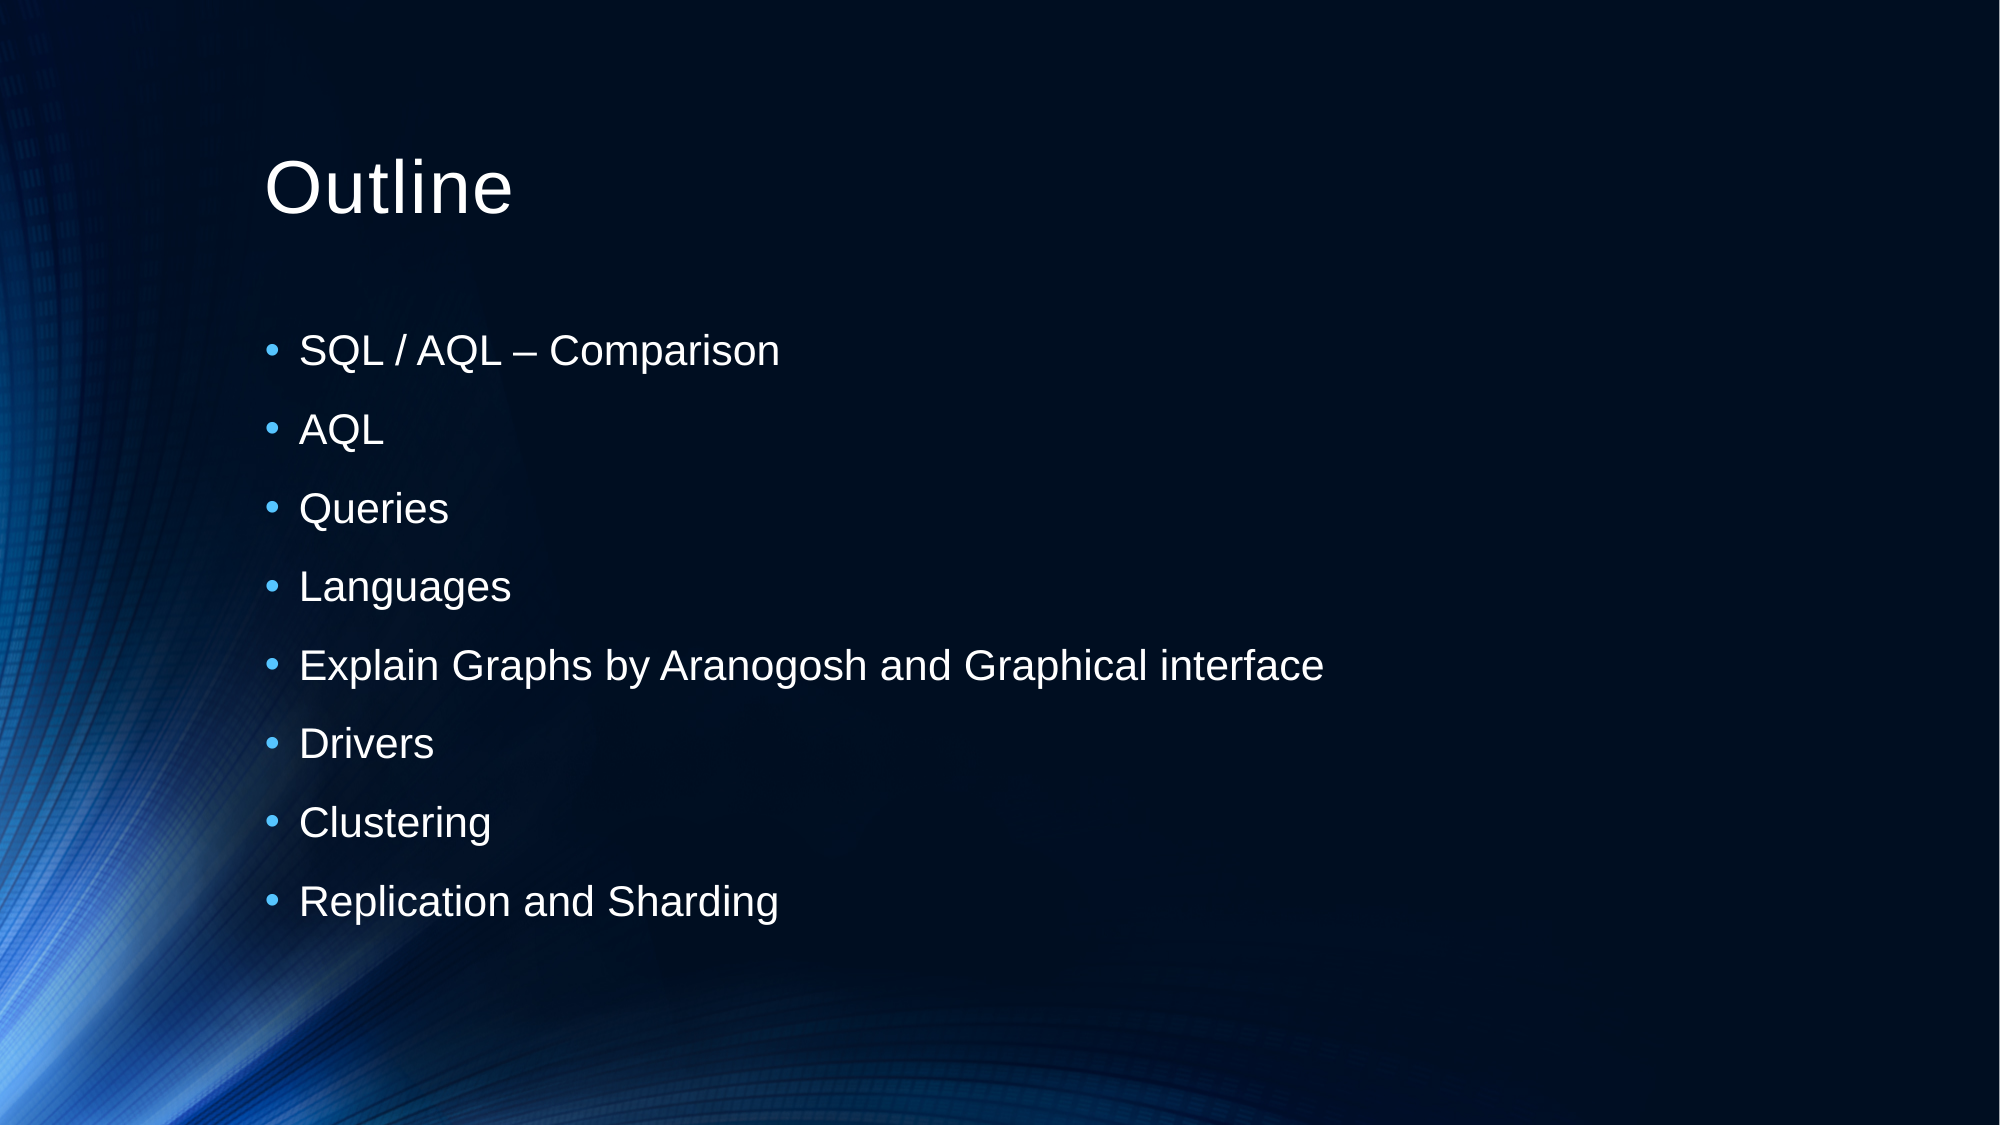

# Outline

SQL / AQL – Comparison
AQL
Queries
Languages
Explain Graphs by Aranogosh and Graphical interface
Drivers
Clustering
Replication and Sharding